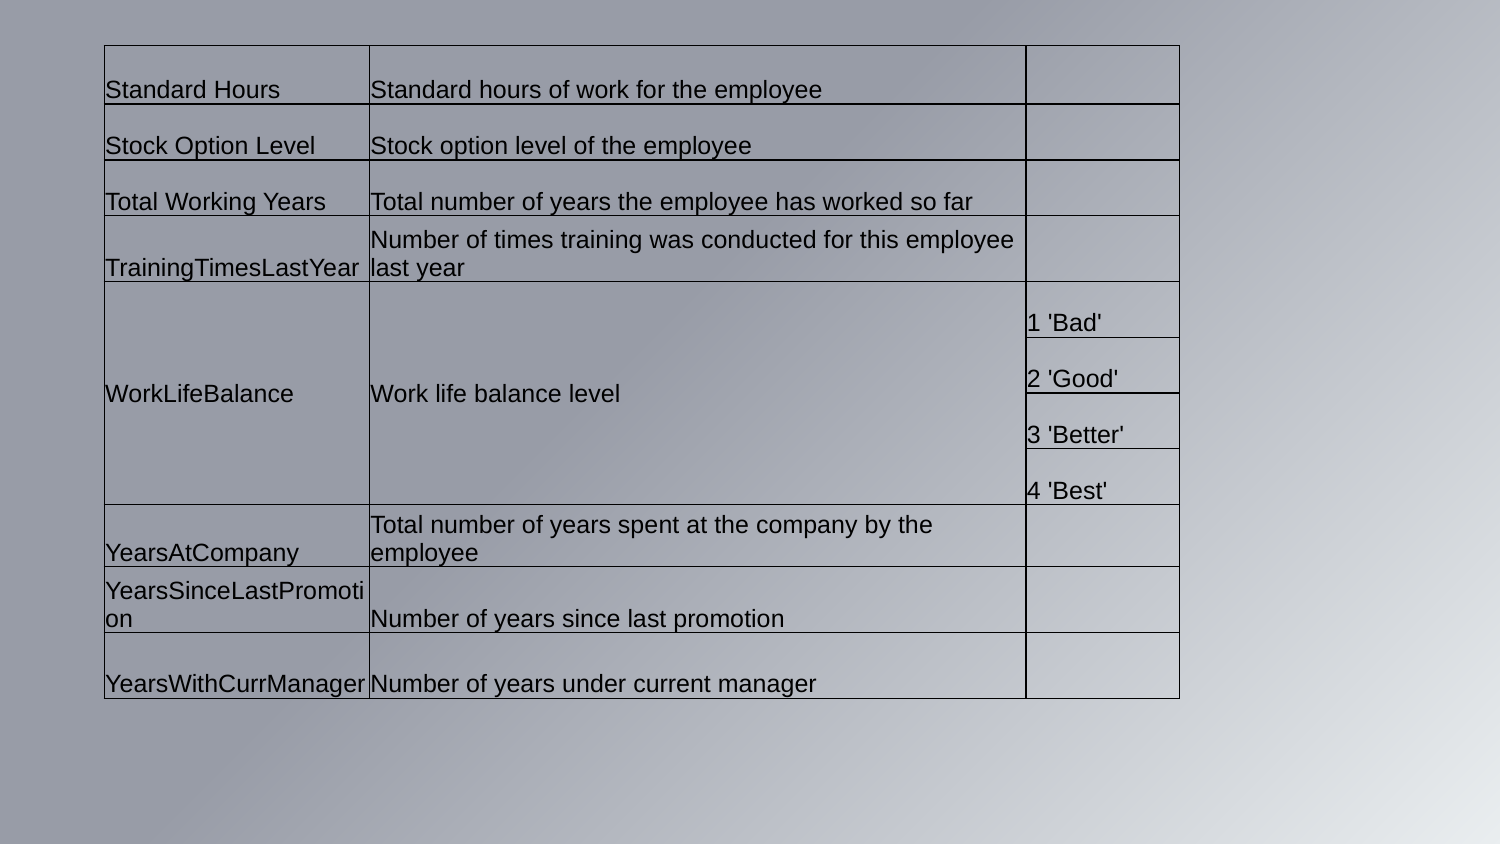

| Standard Hours | Standard hours of work for the employee |  |
| --- | --- | --- |
| Stock Option Level | Stock option level of the employee |  |
| Total Working Years | Total number of years the employee has worked so far |  |
| TrainingTimesLastYear | Number of times training was conducted for this employee last year |  |
| WorkLifeBalance | Work life balance level | 1 'Bad' |
|  |  | 2 'Good' |
|  |  | 3 'Better' |
|  |  | 4 'Best' |
| YearsAtCompany | Total number of years spent at the company by the employee |  |
| YearsSinceLastPromotion | Number of years since last promotion |  |
| YearsWithCurrManager | Number of years under current manager |  |